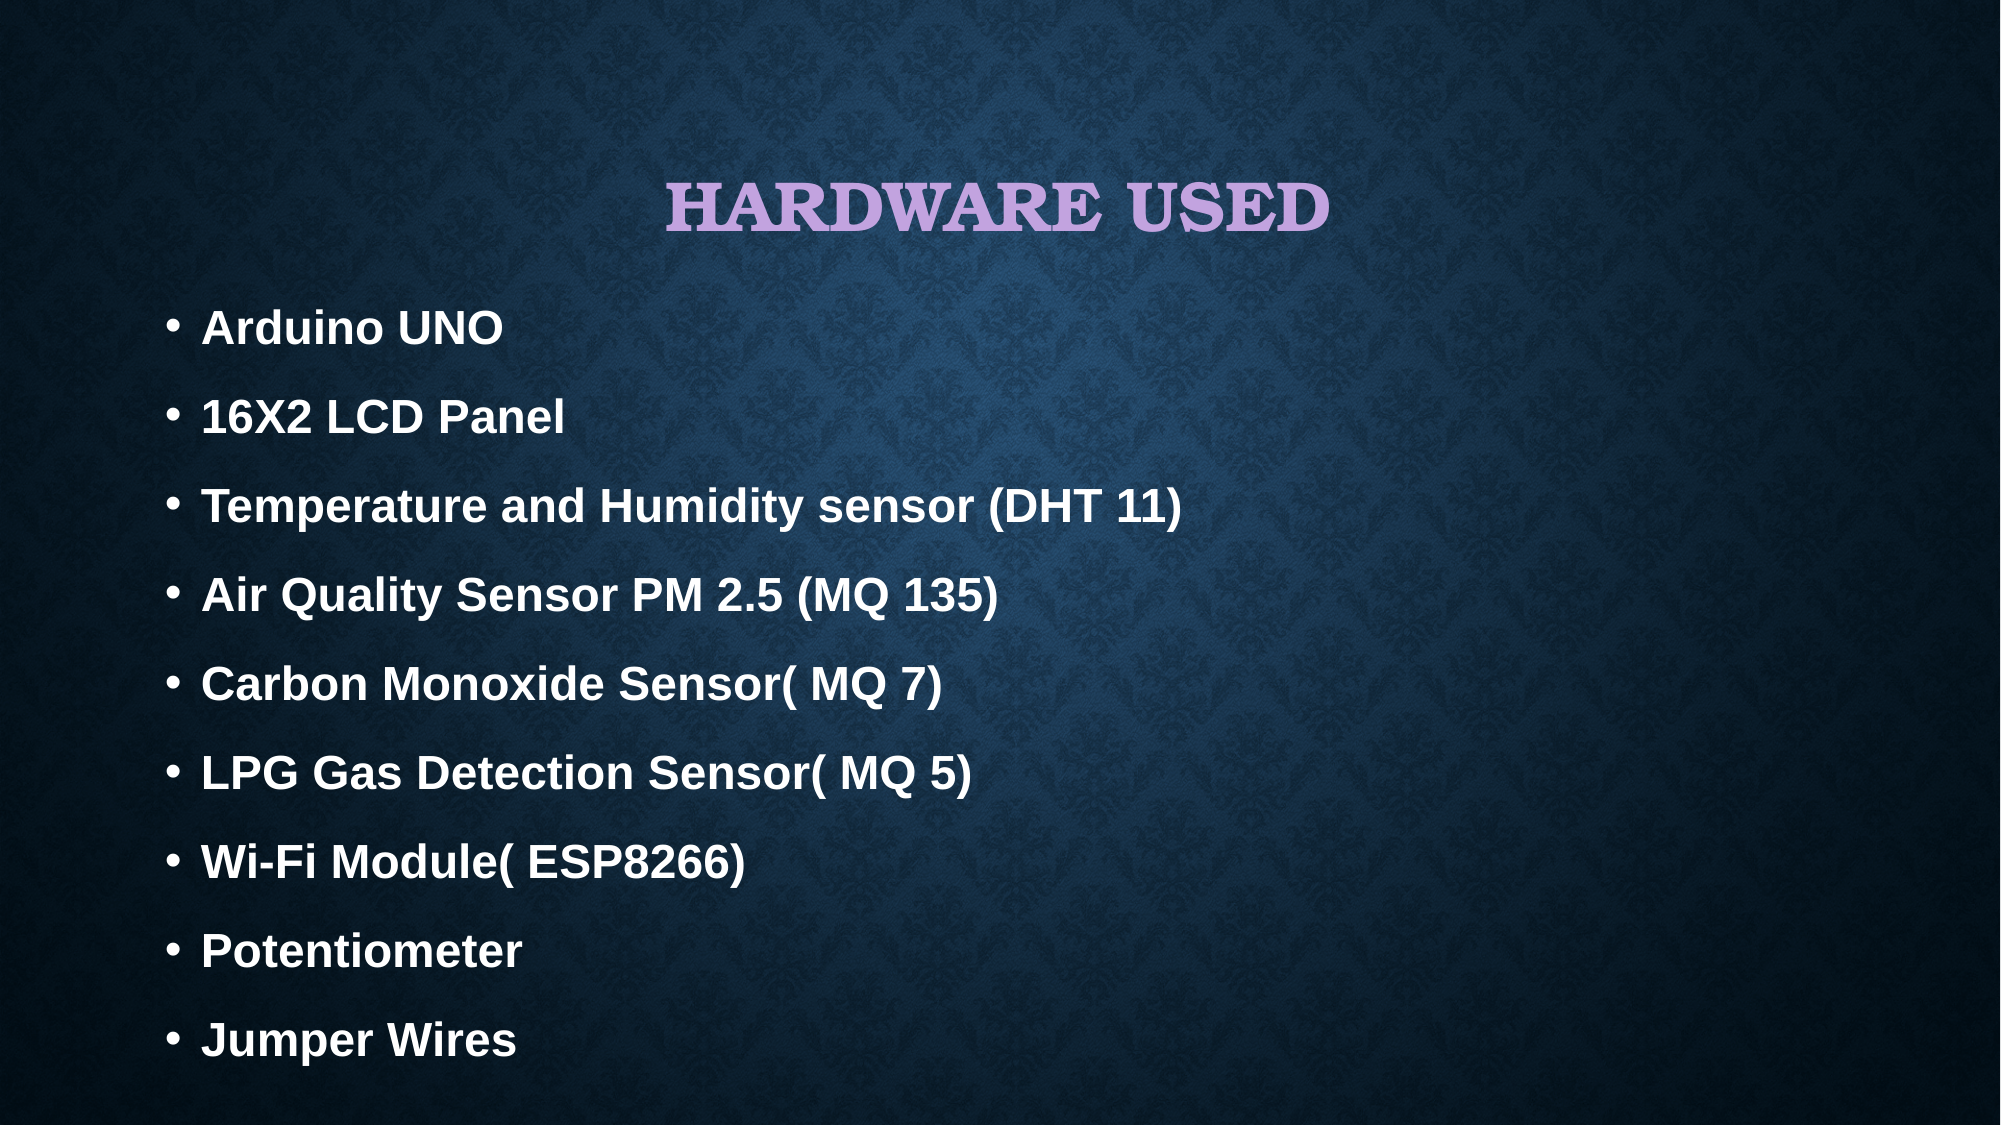

# Hardware used
Arduino UNO
16X2 LCD Panel
Temperature and Humidity sensor (DHT 11)
Air Quality Sensor PM 2.5 (MQ 135)
Carbon Monoxide Sensor( MQ 7)
LPG Gas Detection Sensor( MQ 5)
Wi-Fi Module( ESP8266)
Potentiometer
Jumper Wires